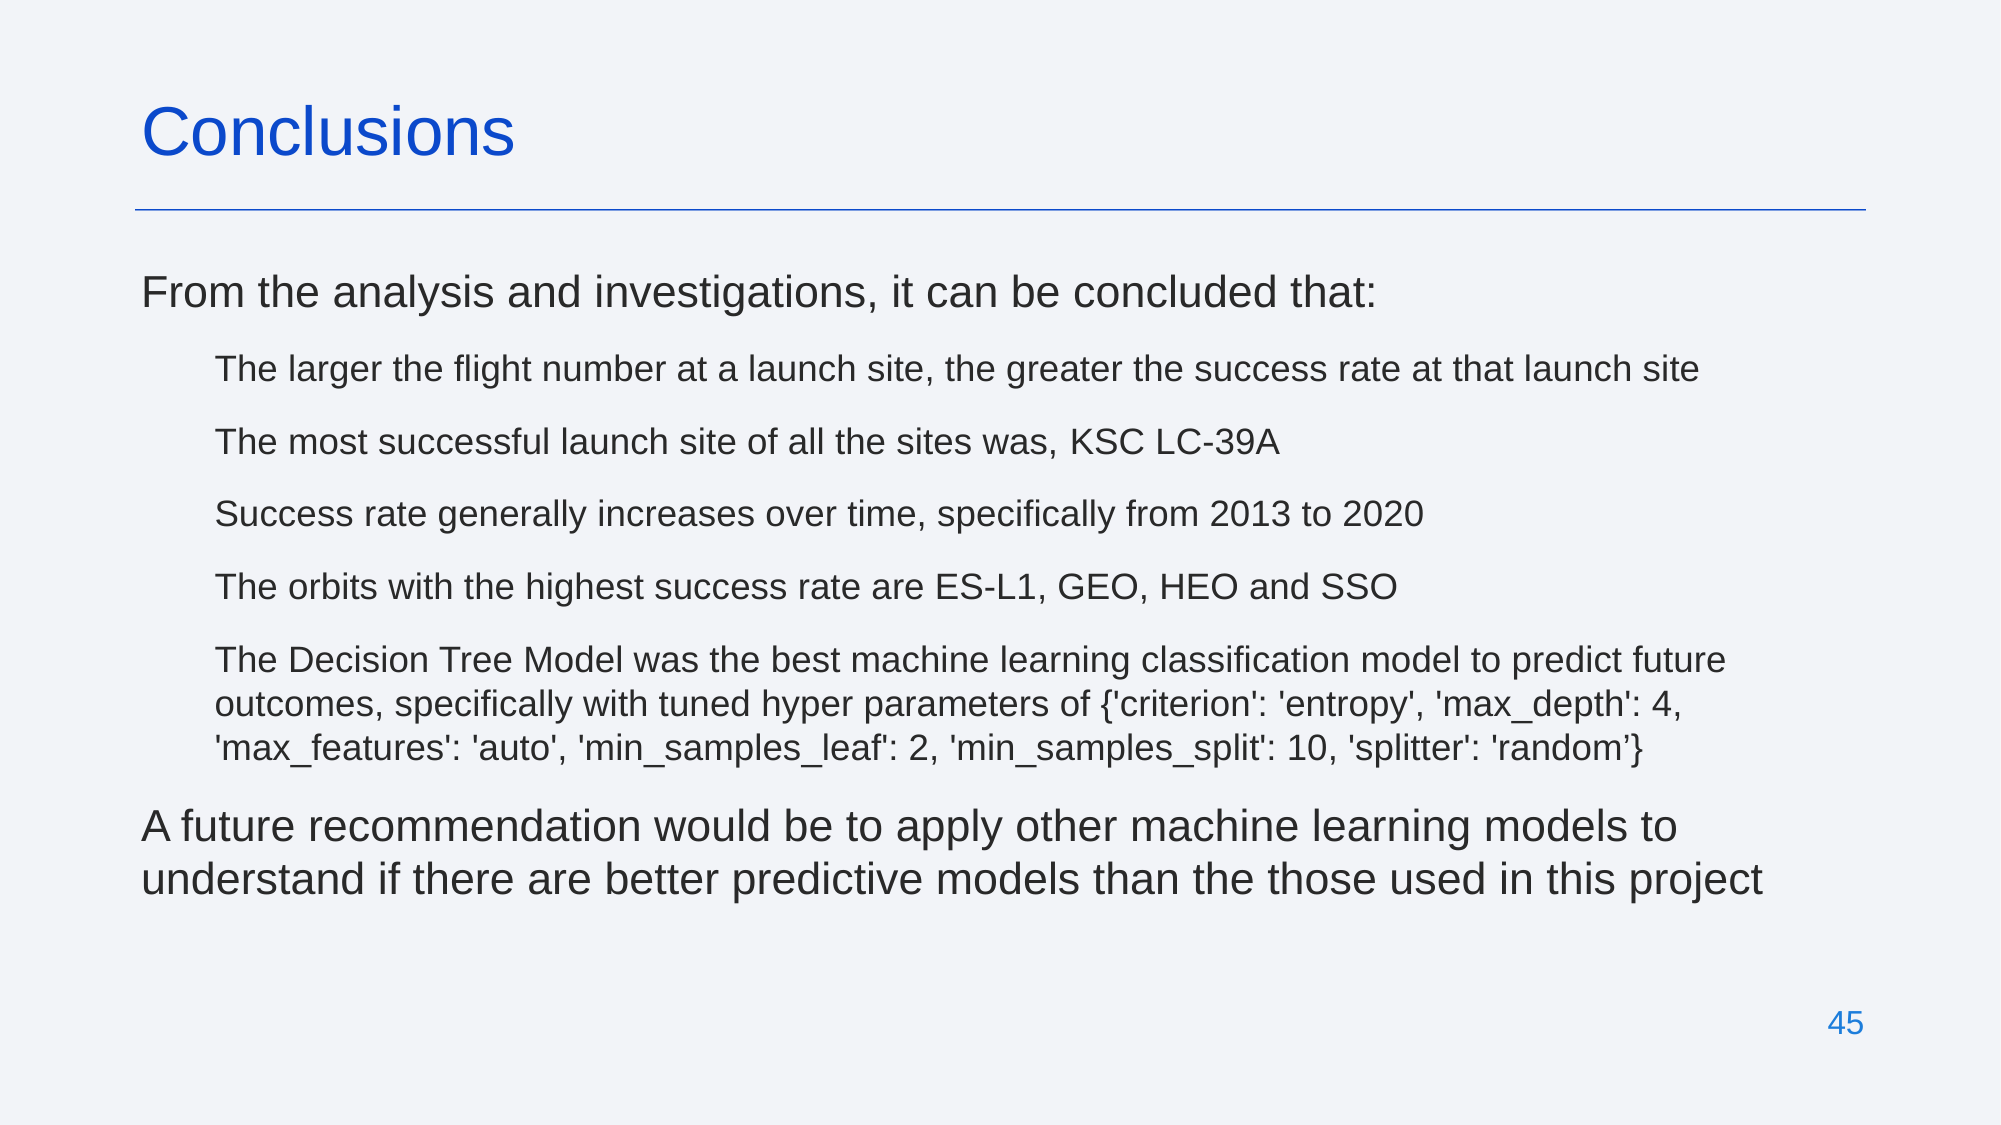

Conclusions
From the analysis and investigations, it can be concluded that:
The larger the flight number at a launch site, the greater the success rate at that launch site
The most successful launch site of all the sites was, KSC LC-39A
Success rate generally increases over time, specifically from 2013 to 2020
The orbits with the highest success rate are ES-L1, GEO, HEO and SSO
The Decision Tree Model was the best machine learning classification model to predict future outcomes, specifically with tuned hyper parameters of {'criterion': 'entropy', 'max_depth': 4, 'max_features': 'auto', 'min_samples_leaf': 2, 'min_samples_split': 10, 'splitter': 'random’}
A future recommendation would be to apply other machine learning models to understand if there are better predictive models than the those used in this project
45